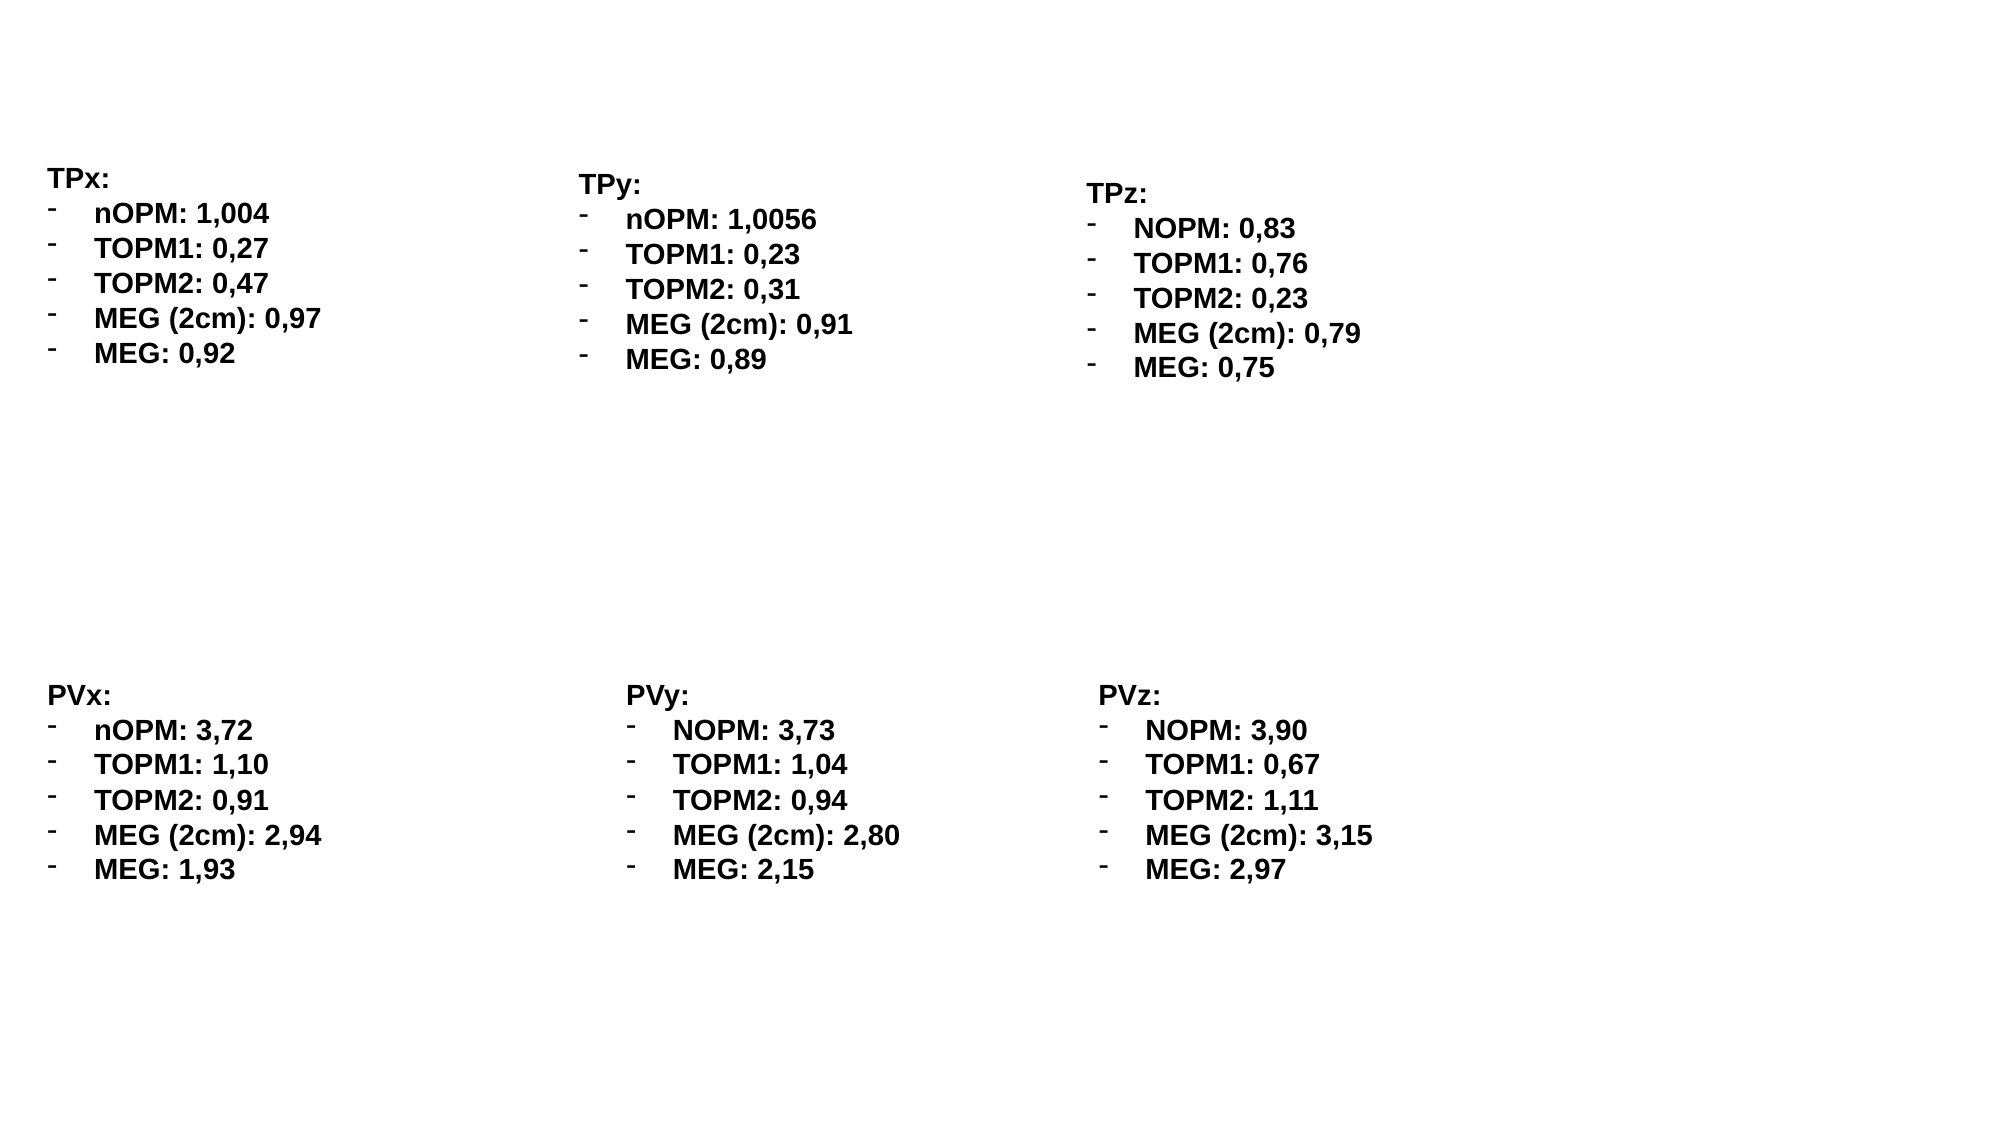

TPx:
nOPM: 1,004
TOPM1: 0,27
TOPM2: 0,47
MEG (2cm): 0,97
MEG: 0,92
TPy:
nOPM: 1,0056
TOPM1: 0,23
TOPM2: 0,31
MEG (2cm): 0,91
MEG: 0,89
TPz:
NOPM: 0,83
TOPM1: 0,76
TOPM2: 0,23
MEG (2cm): 0,79
MEG: 0,75
PVx:
nOPM: 3,72
TOPM1: 1,10
TOPM2: 0,91
MEG (2cm): 2,94
MEG: 1,93
PVy:
NOPM: 3,73
TOPM1: 1,04
TOPM2: 0,94
MEG (2cm): 2,80
MEG: 2,15
PVz:
NOPM: 3,90
TOPM1: 0,67
TOPM2: 1,11
MEG (2cm): 3,15
MEG: 2,97